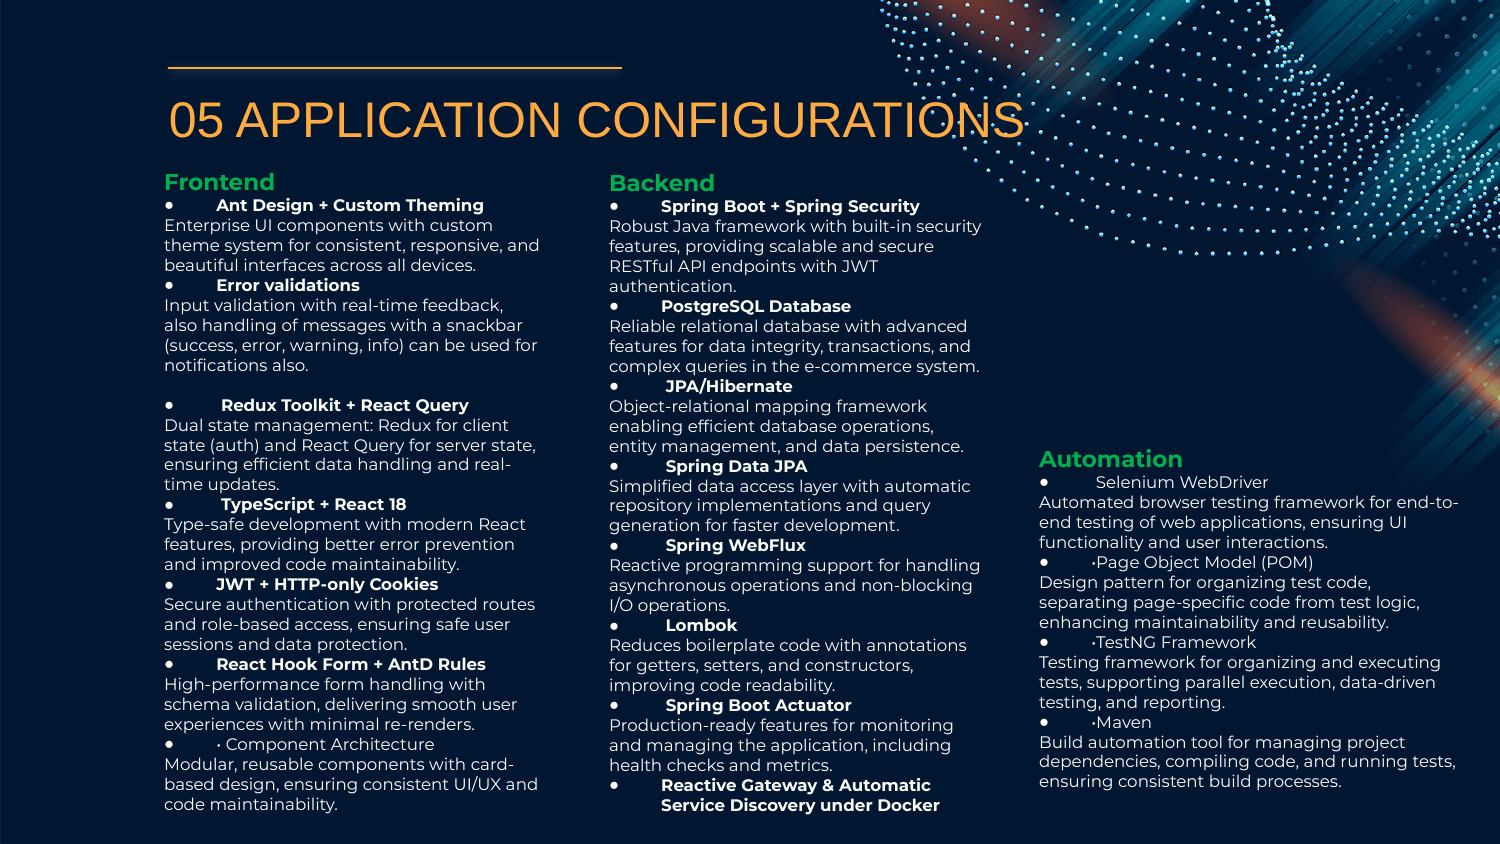

# 05 APPLICATION CONFIGURATIONS
Frontend
Ant Design + Custom Theming
Enterprise UI components with custom theme system for consistent, responsive, and beautiful interfaces across all devices.
Error validations
Input validation with real-time feedback, also handling of messages with a snackbar (success, error, warning, info) can be used for notifications also.

 Redux Toolkit + React Query
Dual state management: Redux for client state (auth) and React Query for server state, ensuring efficient data handling and real-time updates.
 TypeScript + React 18
Type-safe development with modern React features, providing better error prevention and improved code maintainability.
JWT + HTTP-only Cookies
Secure authentication with protected routes and role-based access, ensuring safe user sessions and data protection.
React Hook Form + AntD Rules
High-performance form handling with schema validation, delivering smooth user experiences with minimal re-renders.
• Component Architecture
Modular, reusable components with card-based design, ensuring consistent UI/UX and code maintainability.
Backend
Spring Boot + Spring Security
Robust Java framework with built-in security features, providing scalable and secure RESTful API endpoints with JWT authentication.
PostgreSQL Database
Reliable relational database with advanced features for data integrity, transactions, and complex queries in the e-commerce system.
 JPA/Hibernate
Object-relational mapping framework enabling efficient database operations, entity management, and data persistence.
 Spring Data JPA
Simplified data access layer with automatic repository implementations and query generation for faster development.
 Spring WebFlux
Reactive programming support for handling asynchronous operations and non-blocking I/O operations.
 Lombok
Reduces boilerplate code with annotations for getters, setters, and constructors, improving code readability.
 Spring Boot Actuator
Production-ready features for monitoring and managing the application, including health checks and metrics.
Reactive Gateway & Automatic Service Discovery under Docker

Automation
 Selenium WebDriver
Automated browser testing framework for end-to-end testing of web applications, ensuring UI functionality and user interactions.
•Page Object Model (POM)
Design pattern for organizing test code, separating page-specific code from test logic, enhancing maintainability and reusability.
•TestNG Framework
Testing framework for organizing and executing tests, supporting parallel execution, data-driven testing, and reporting.
•Maven
Build automation tool for managing project dependencies, compiling code, and running tests, ensuring consistent build processes.